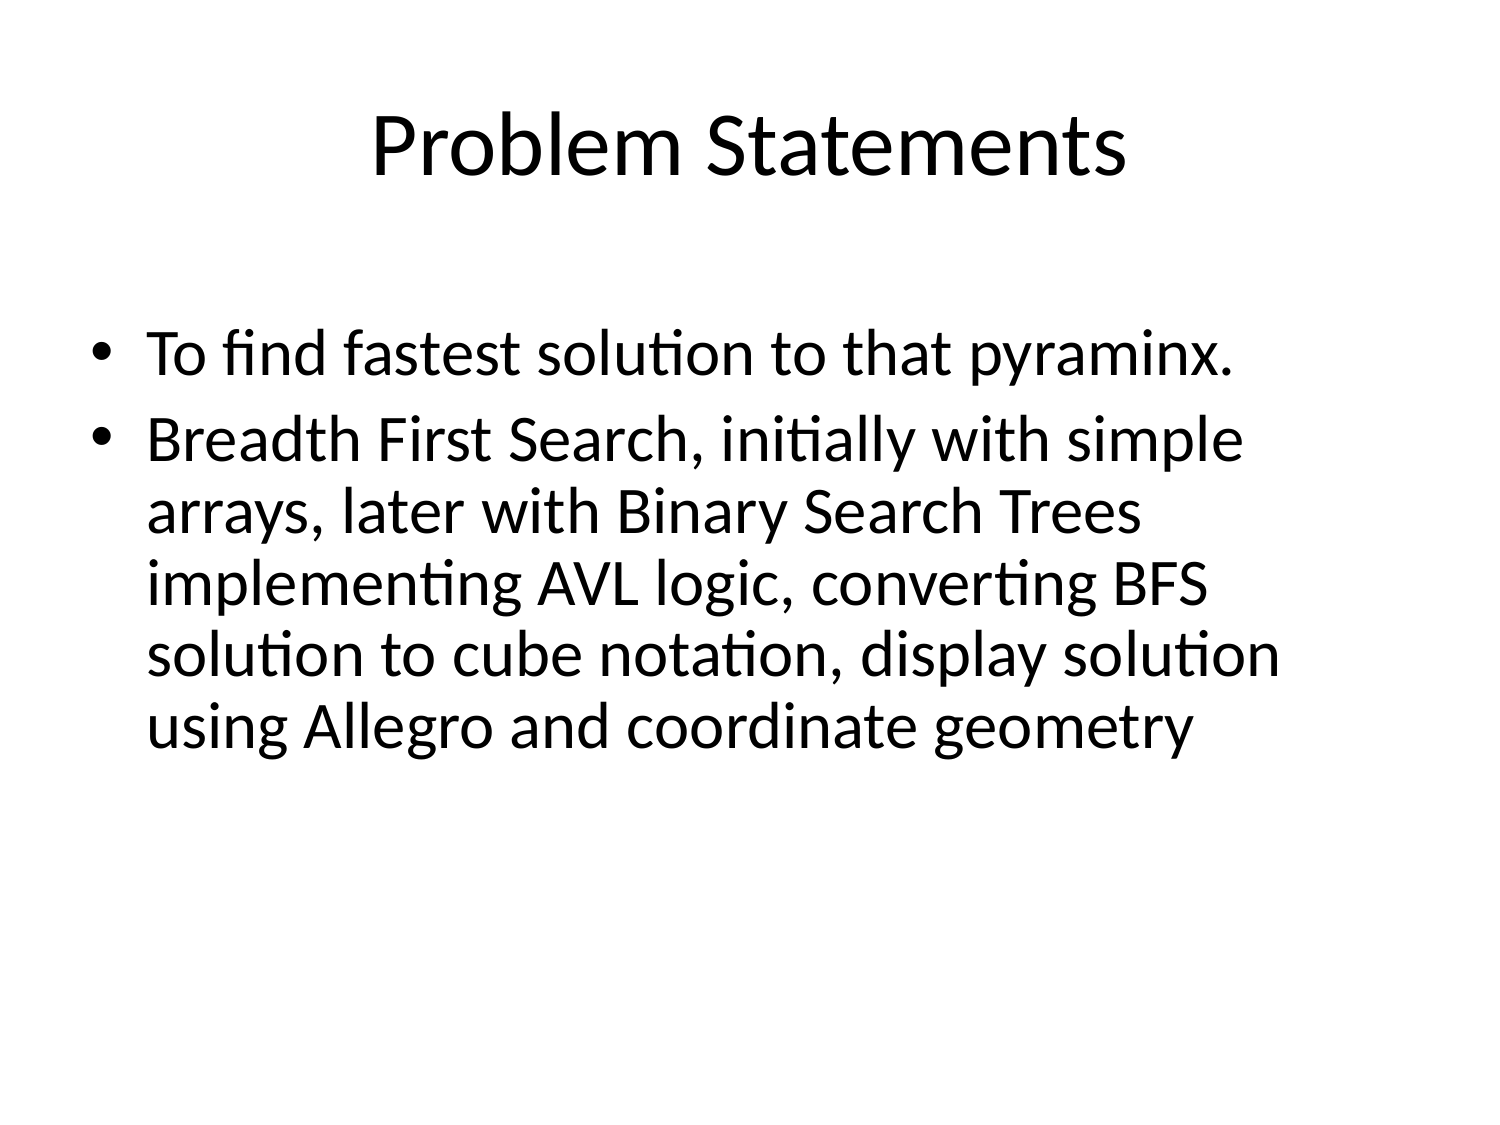

# Problem Statements

To find fastest solution to that pyraminx.
Breadth First Search, initially with simple arrays, later with Binary Search Trees implementing AVL logic, converting BFS solution to cube notation, display solution using Allegro and coordinate geometry